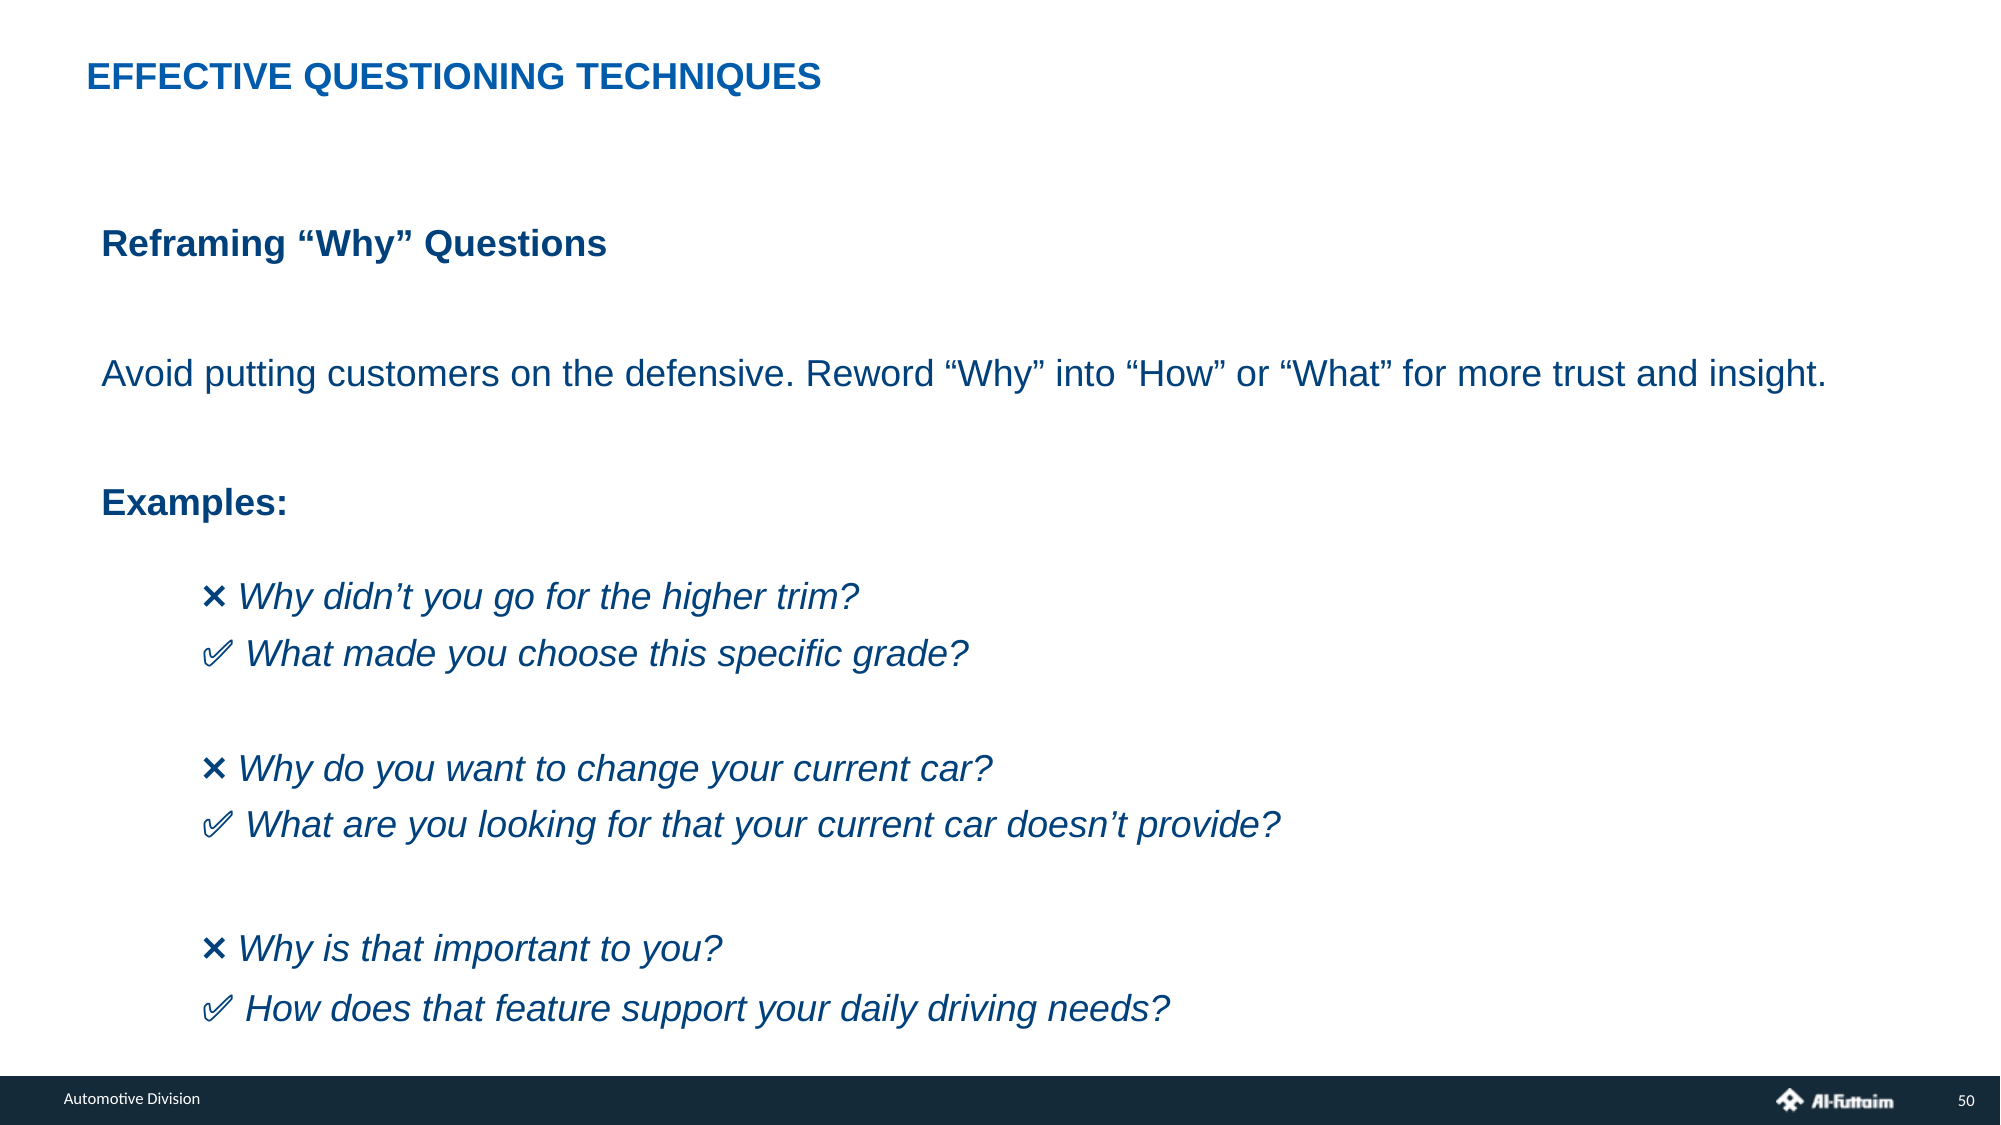

EFFECTIVE QUESTIONING TECHNIQUES
Reframing “Why” Questions

Avoid putting customers on the defensive. Reword “Why” into “How” or “What” for more trust and insight.

Examples:
❌ Why didn’t you go for the higher trim?
✅ What made you choose this specific grade?
❌ Why do you want to change your current car?
✅ What are you looking for that your current car doesn’t provide?
❌ Why is that important to you?
✅ How does that feature support your daily driving needs?